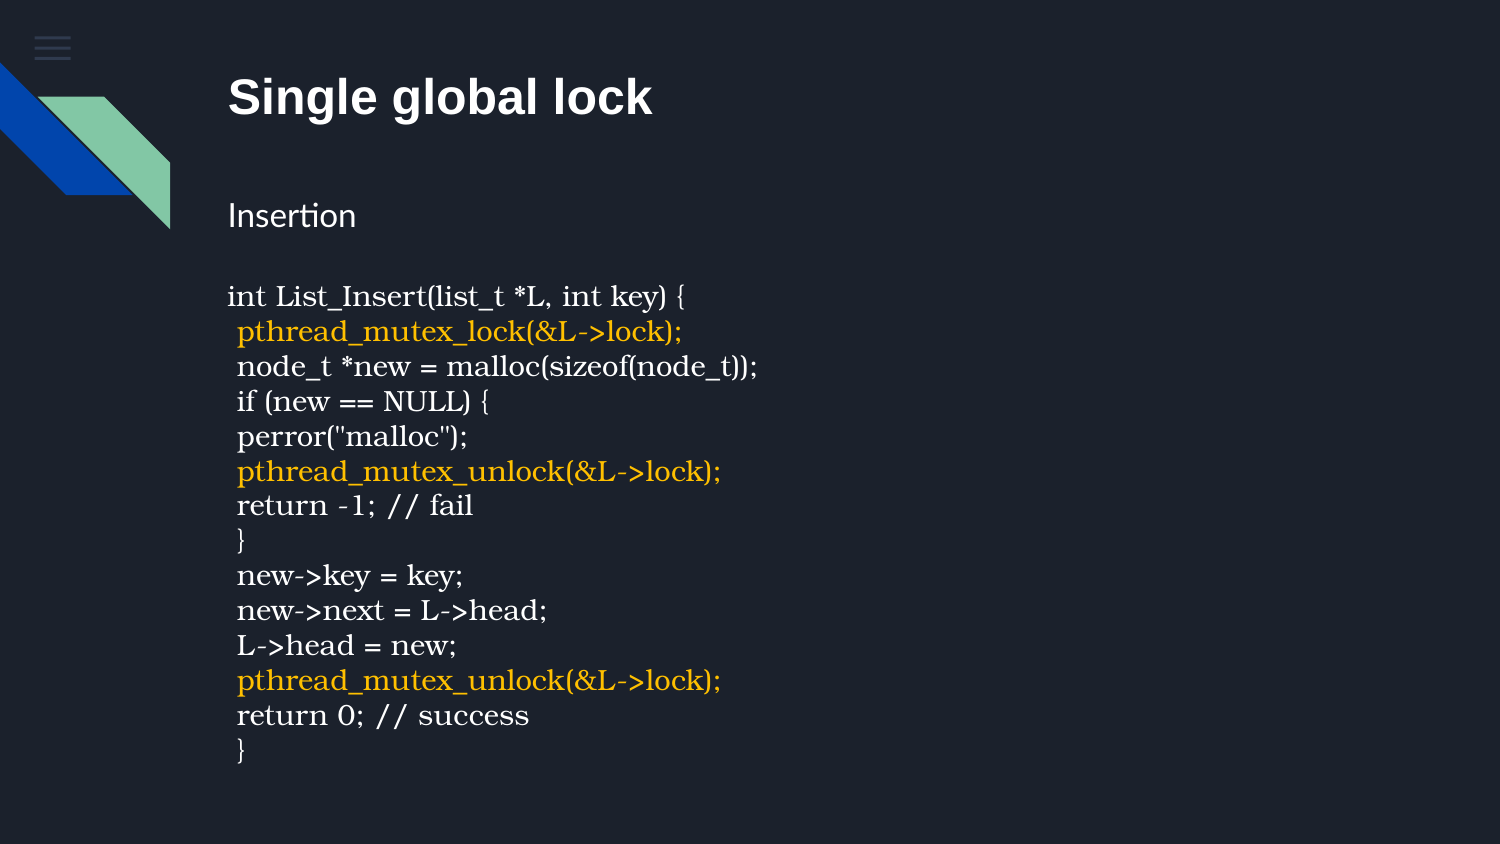

Single global lock
Insertion
int List_Insert(list_t *L, int key) {
 pthread_mutex_lock(&L->lock);
 node_t *new = malloc(sizeof(node_t));
 if (new == NULL) {
 perror("malloc");
 pthread_mutex_unlock(&L->lock);
 return -1; // fail
 }
 new->key = key;
 new->next = L->head;
 L->head = new;
 pthread_mutex_unlock(&L->lock);
 return 0; // success
 }